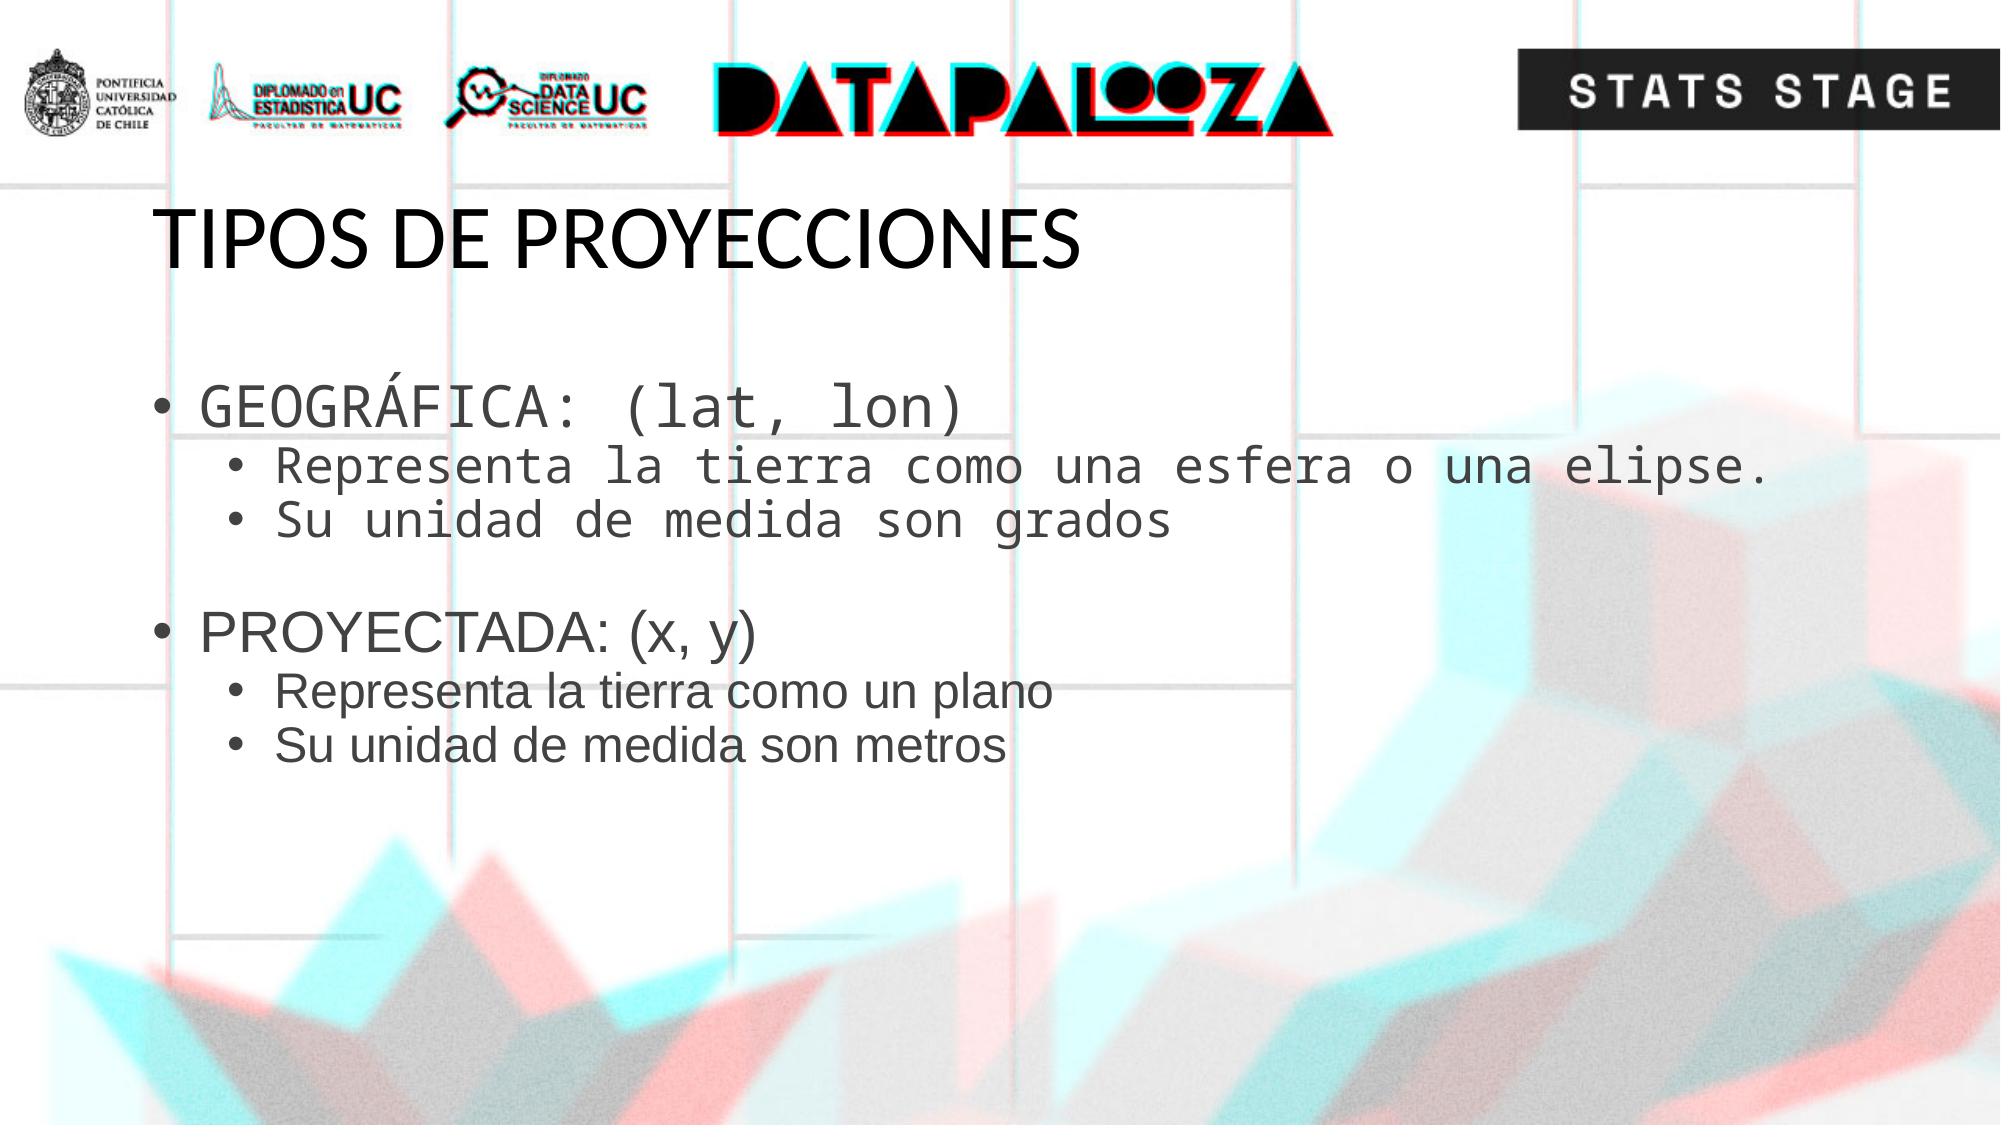

# TIPOS DE PROYECCIONES
GEOGRÁFICA: (lat, lon)
Representa la tierra como una esfera o una elipse.
Su unidad de medida son grados

PROYECTADA: (x, y)
Representa la tierra como un plano
Su unidad de medida son metros